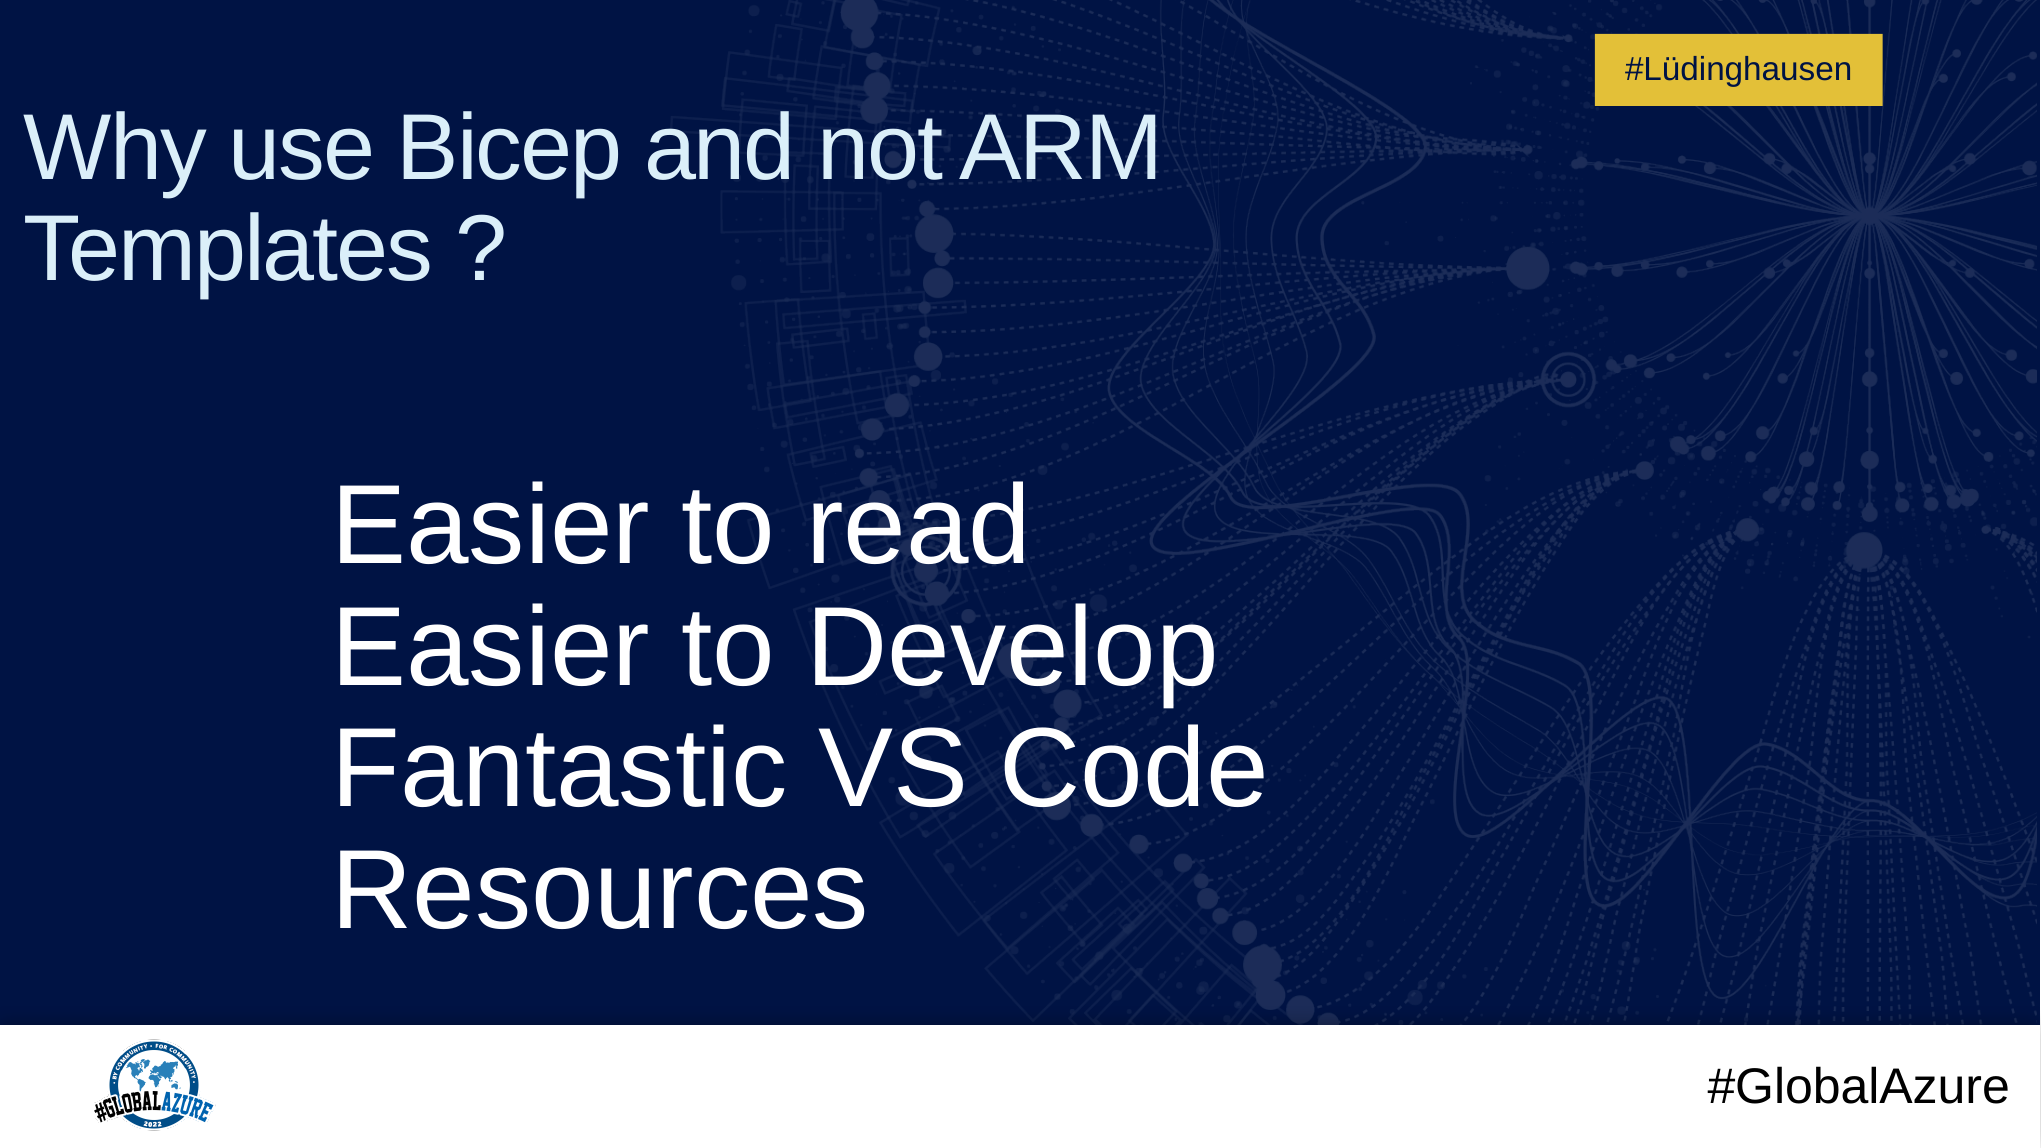

# Why use Bicep and not ARM Templates ?
Easier to read
Easier to Develop
Fantastic VS Code Resources